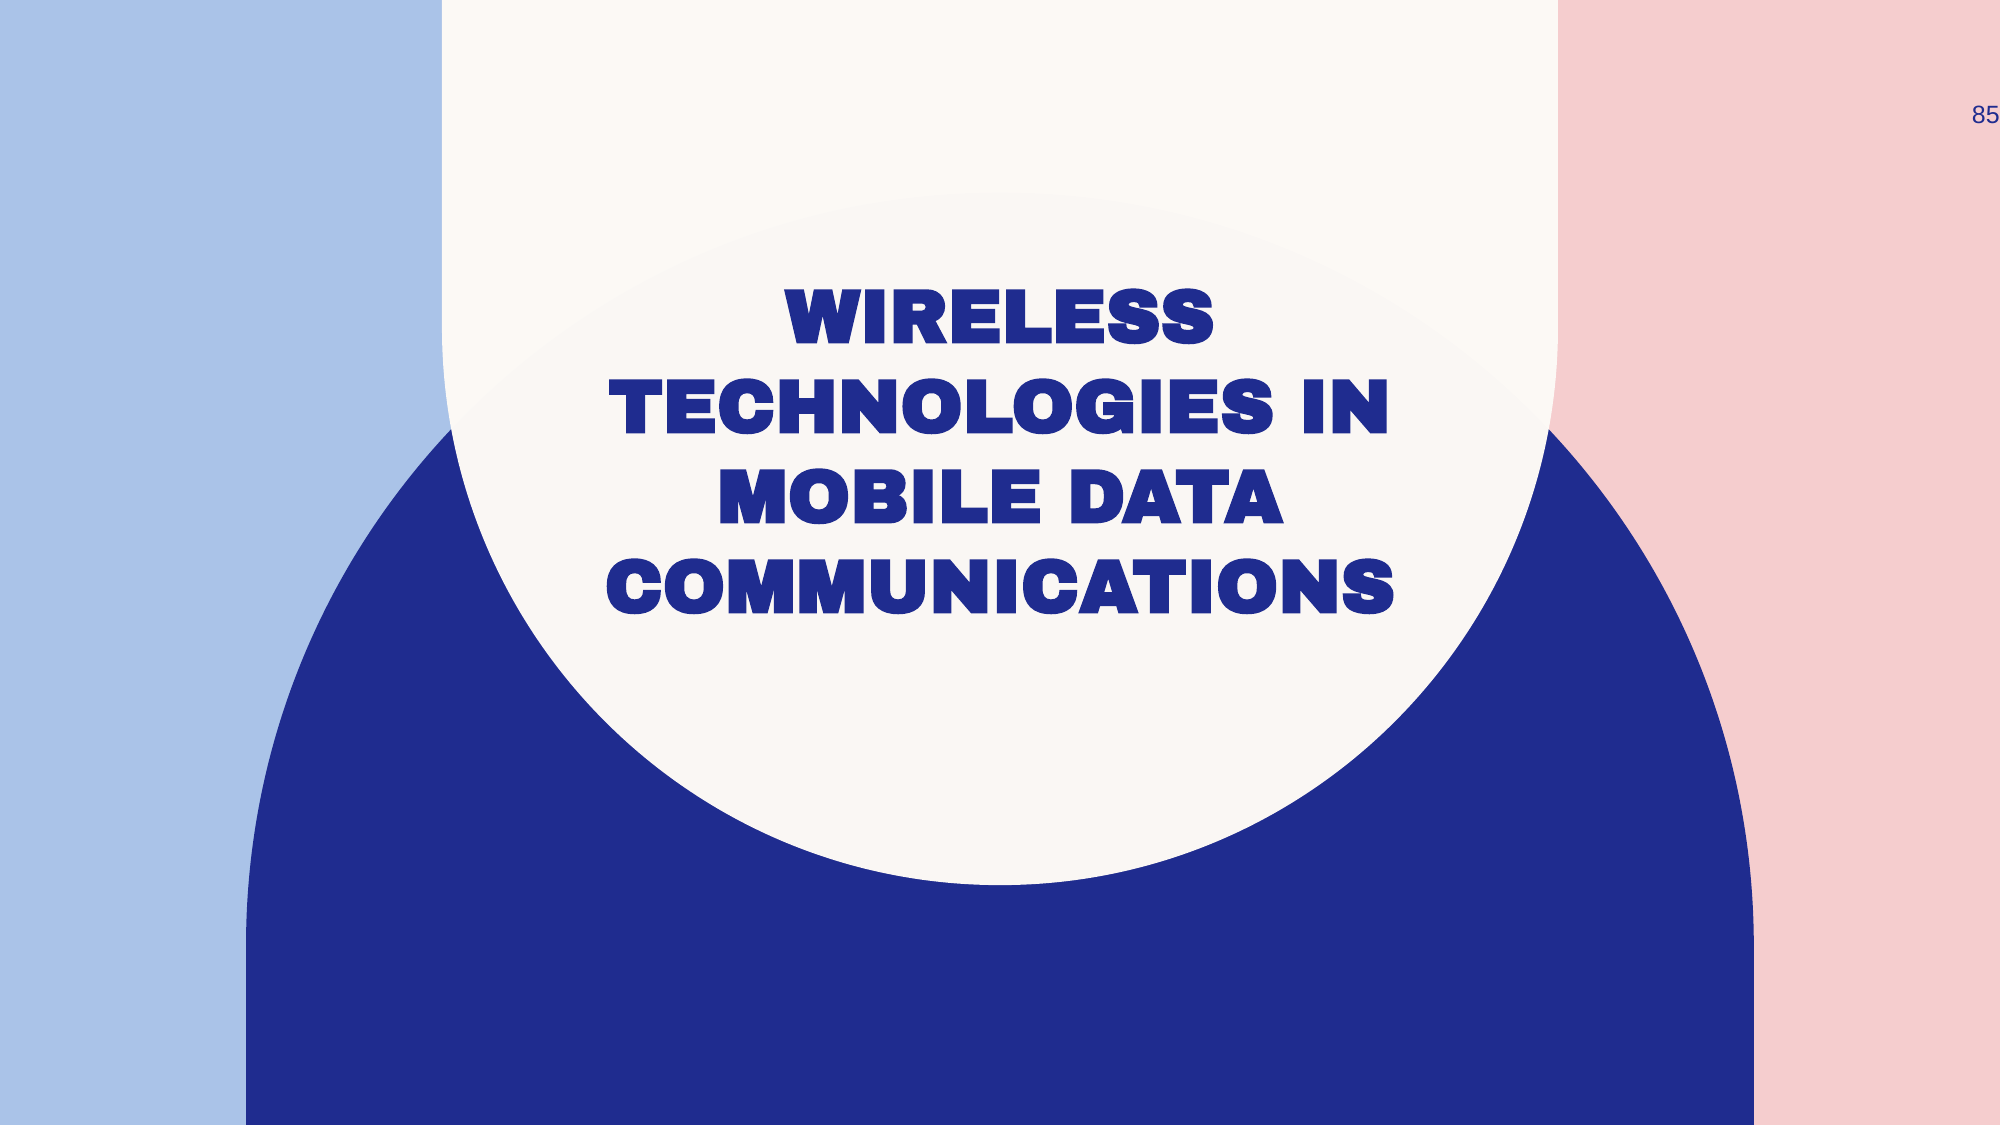

85
# wireless technologies in mobile data communications